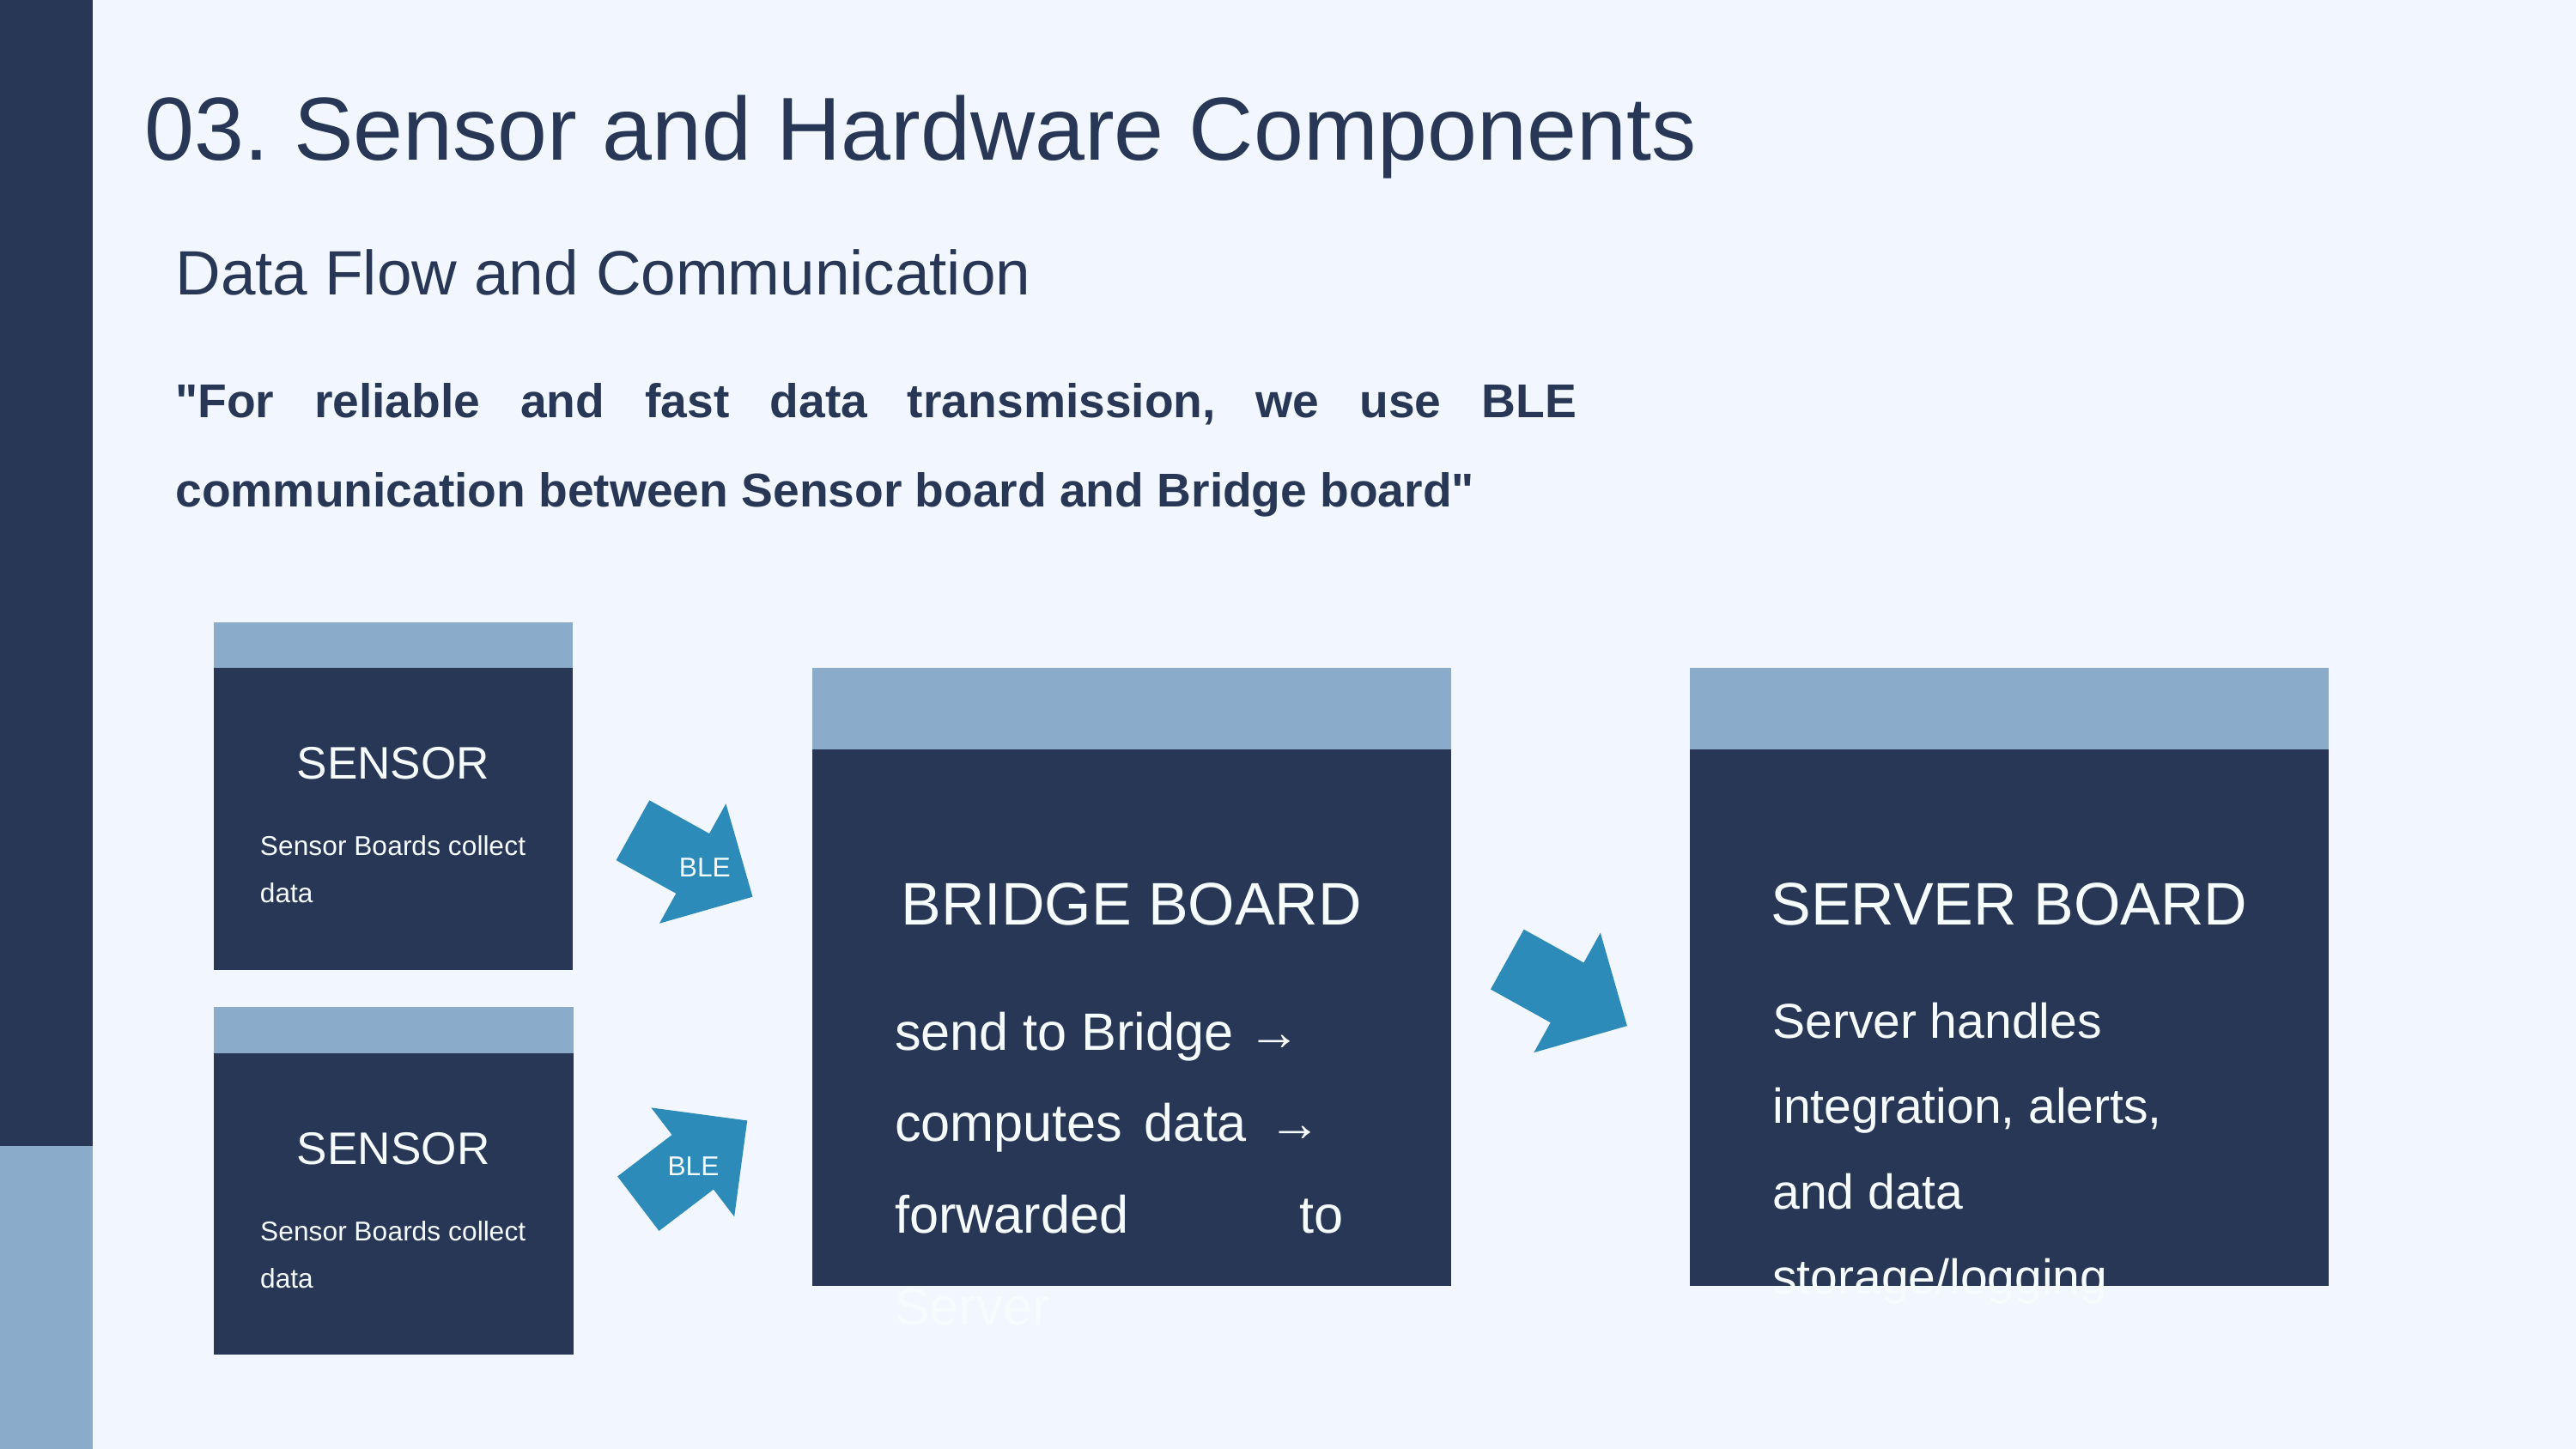

03. Sensor and Hardware Components
Data Flow and Communication
"For reliable and fast data transmission, we use BLE   communication between Sensor board and Bridge board"

SENSOR

Sensor Boards collect data
BLE
BRIDGE BOARD
SERVER BOARD

Server handles integration, alerts, and data storage/logging
send to Bridge →
computes data →  forwarded to Server

SENSOR
BLE

Sensor Boards collect data